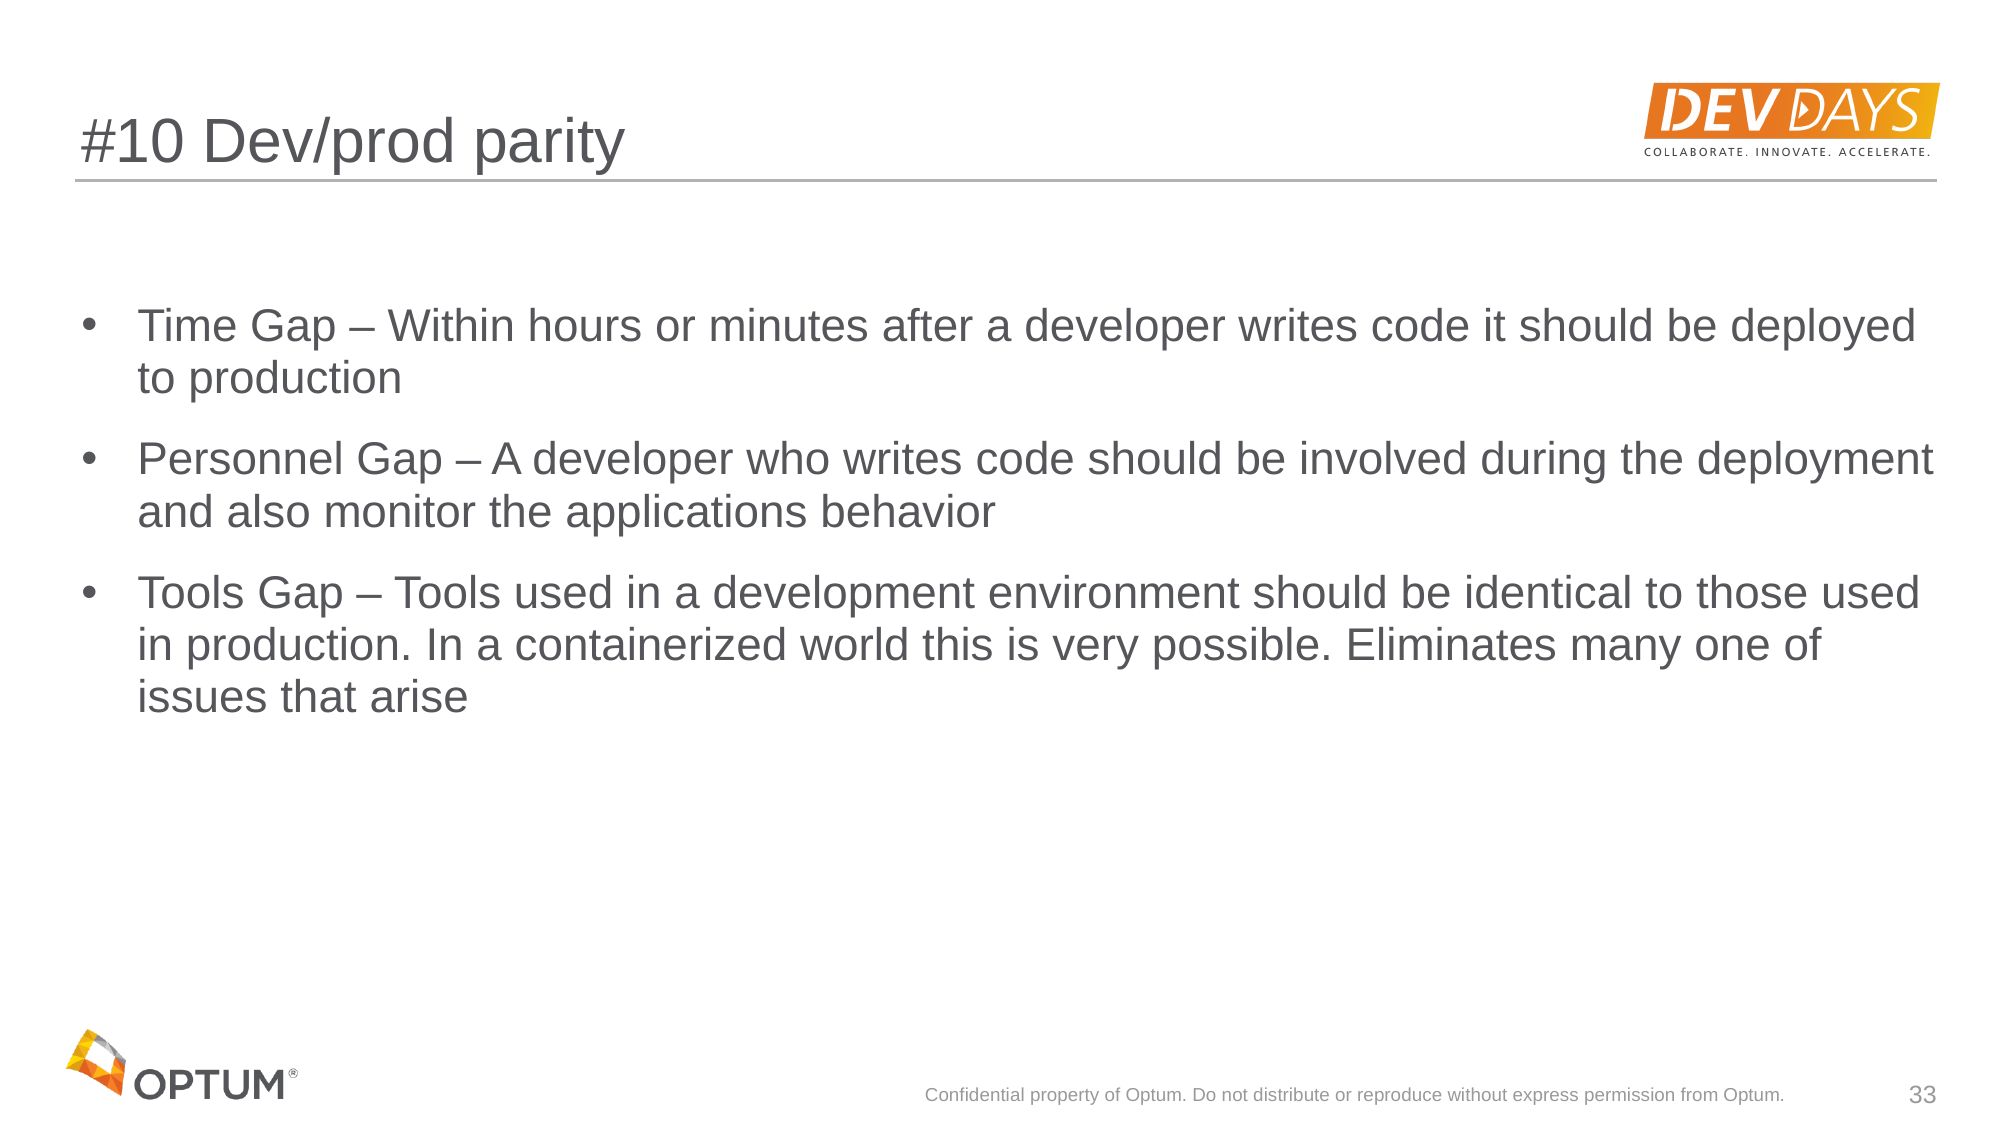

# #10 Dev/prod parity

Time Gap – Within hours or minutes after a developer writes code it should be deployed to production
Personnel Gap – A developer who writes code should be involved during the deployment and also monitor the applications behavior
Tools Gap – Tools used in a development environment should be identical to those used in production. In a containerized world this is very possible. Eliminates many one of issues that arise

Confidential property of Optum. Do not distribute or reproduce without express permission from Optum.
33